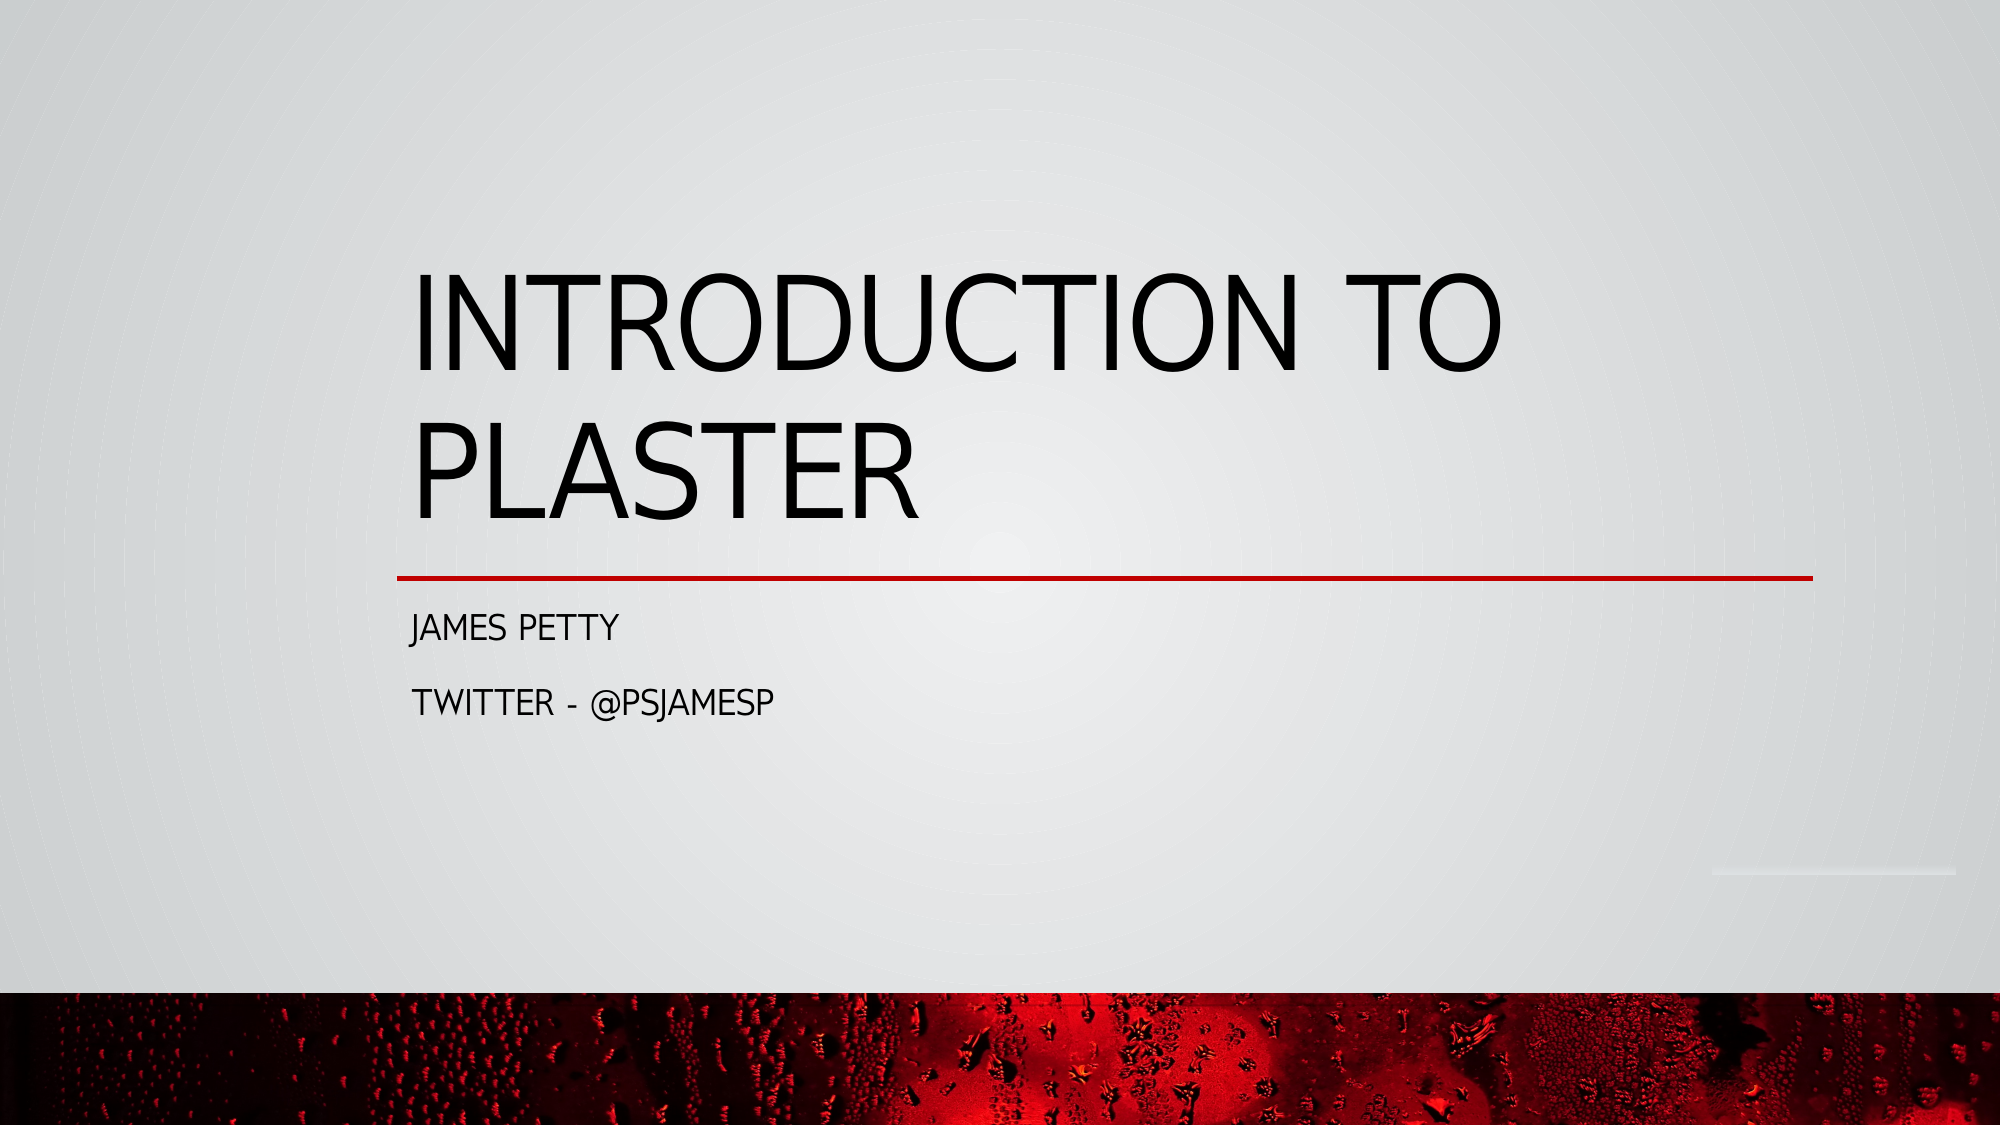

# Introduction to Plaster
James Petty
Twitter - @PSJamesP